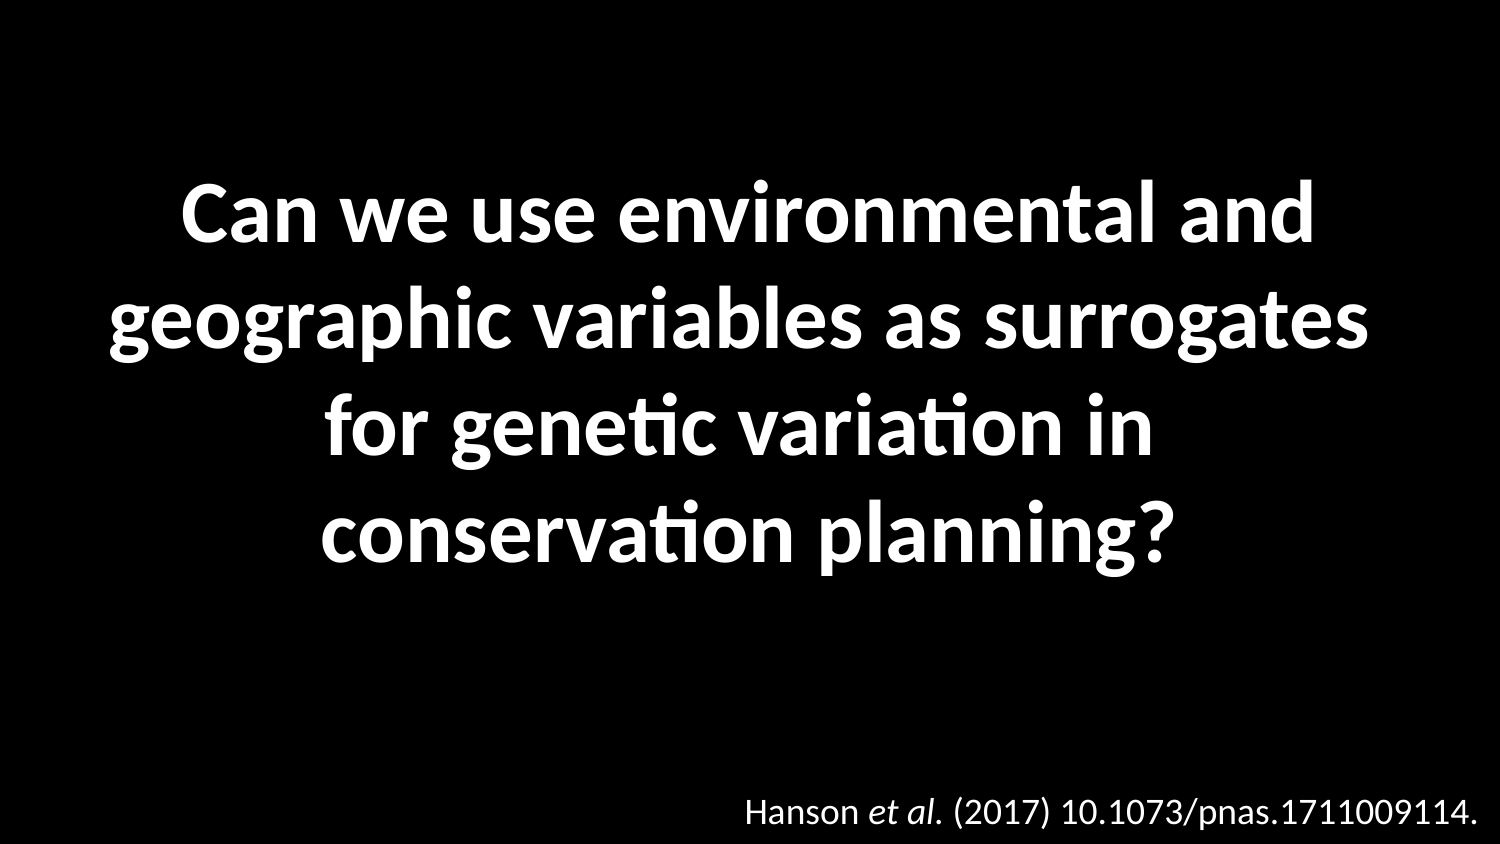

# Can we use environmental and geographic variables as surrogates for genetic variation in conservation planning?
Hanson et al. (2017) 10.1073/pnas.1711009114.